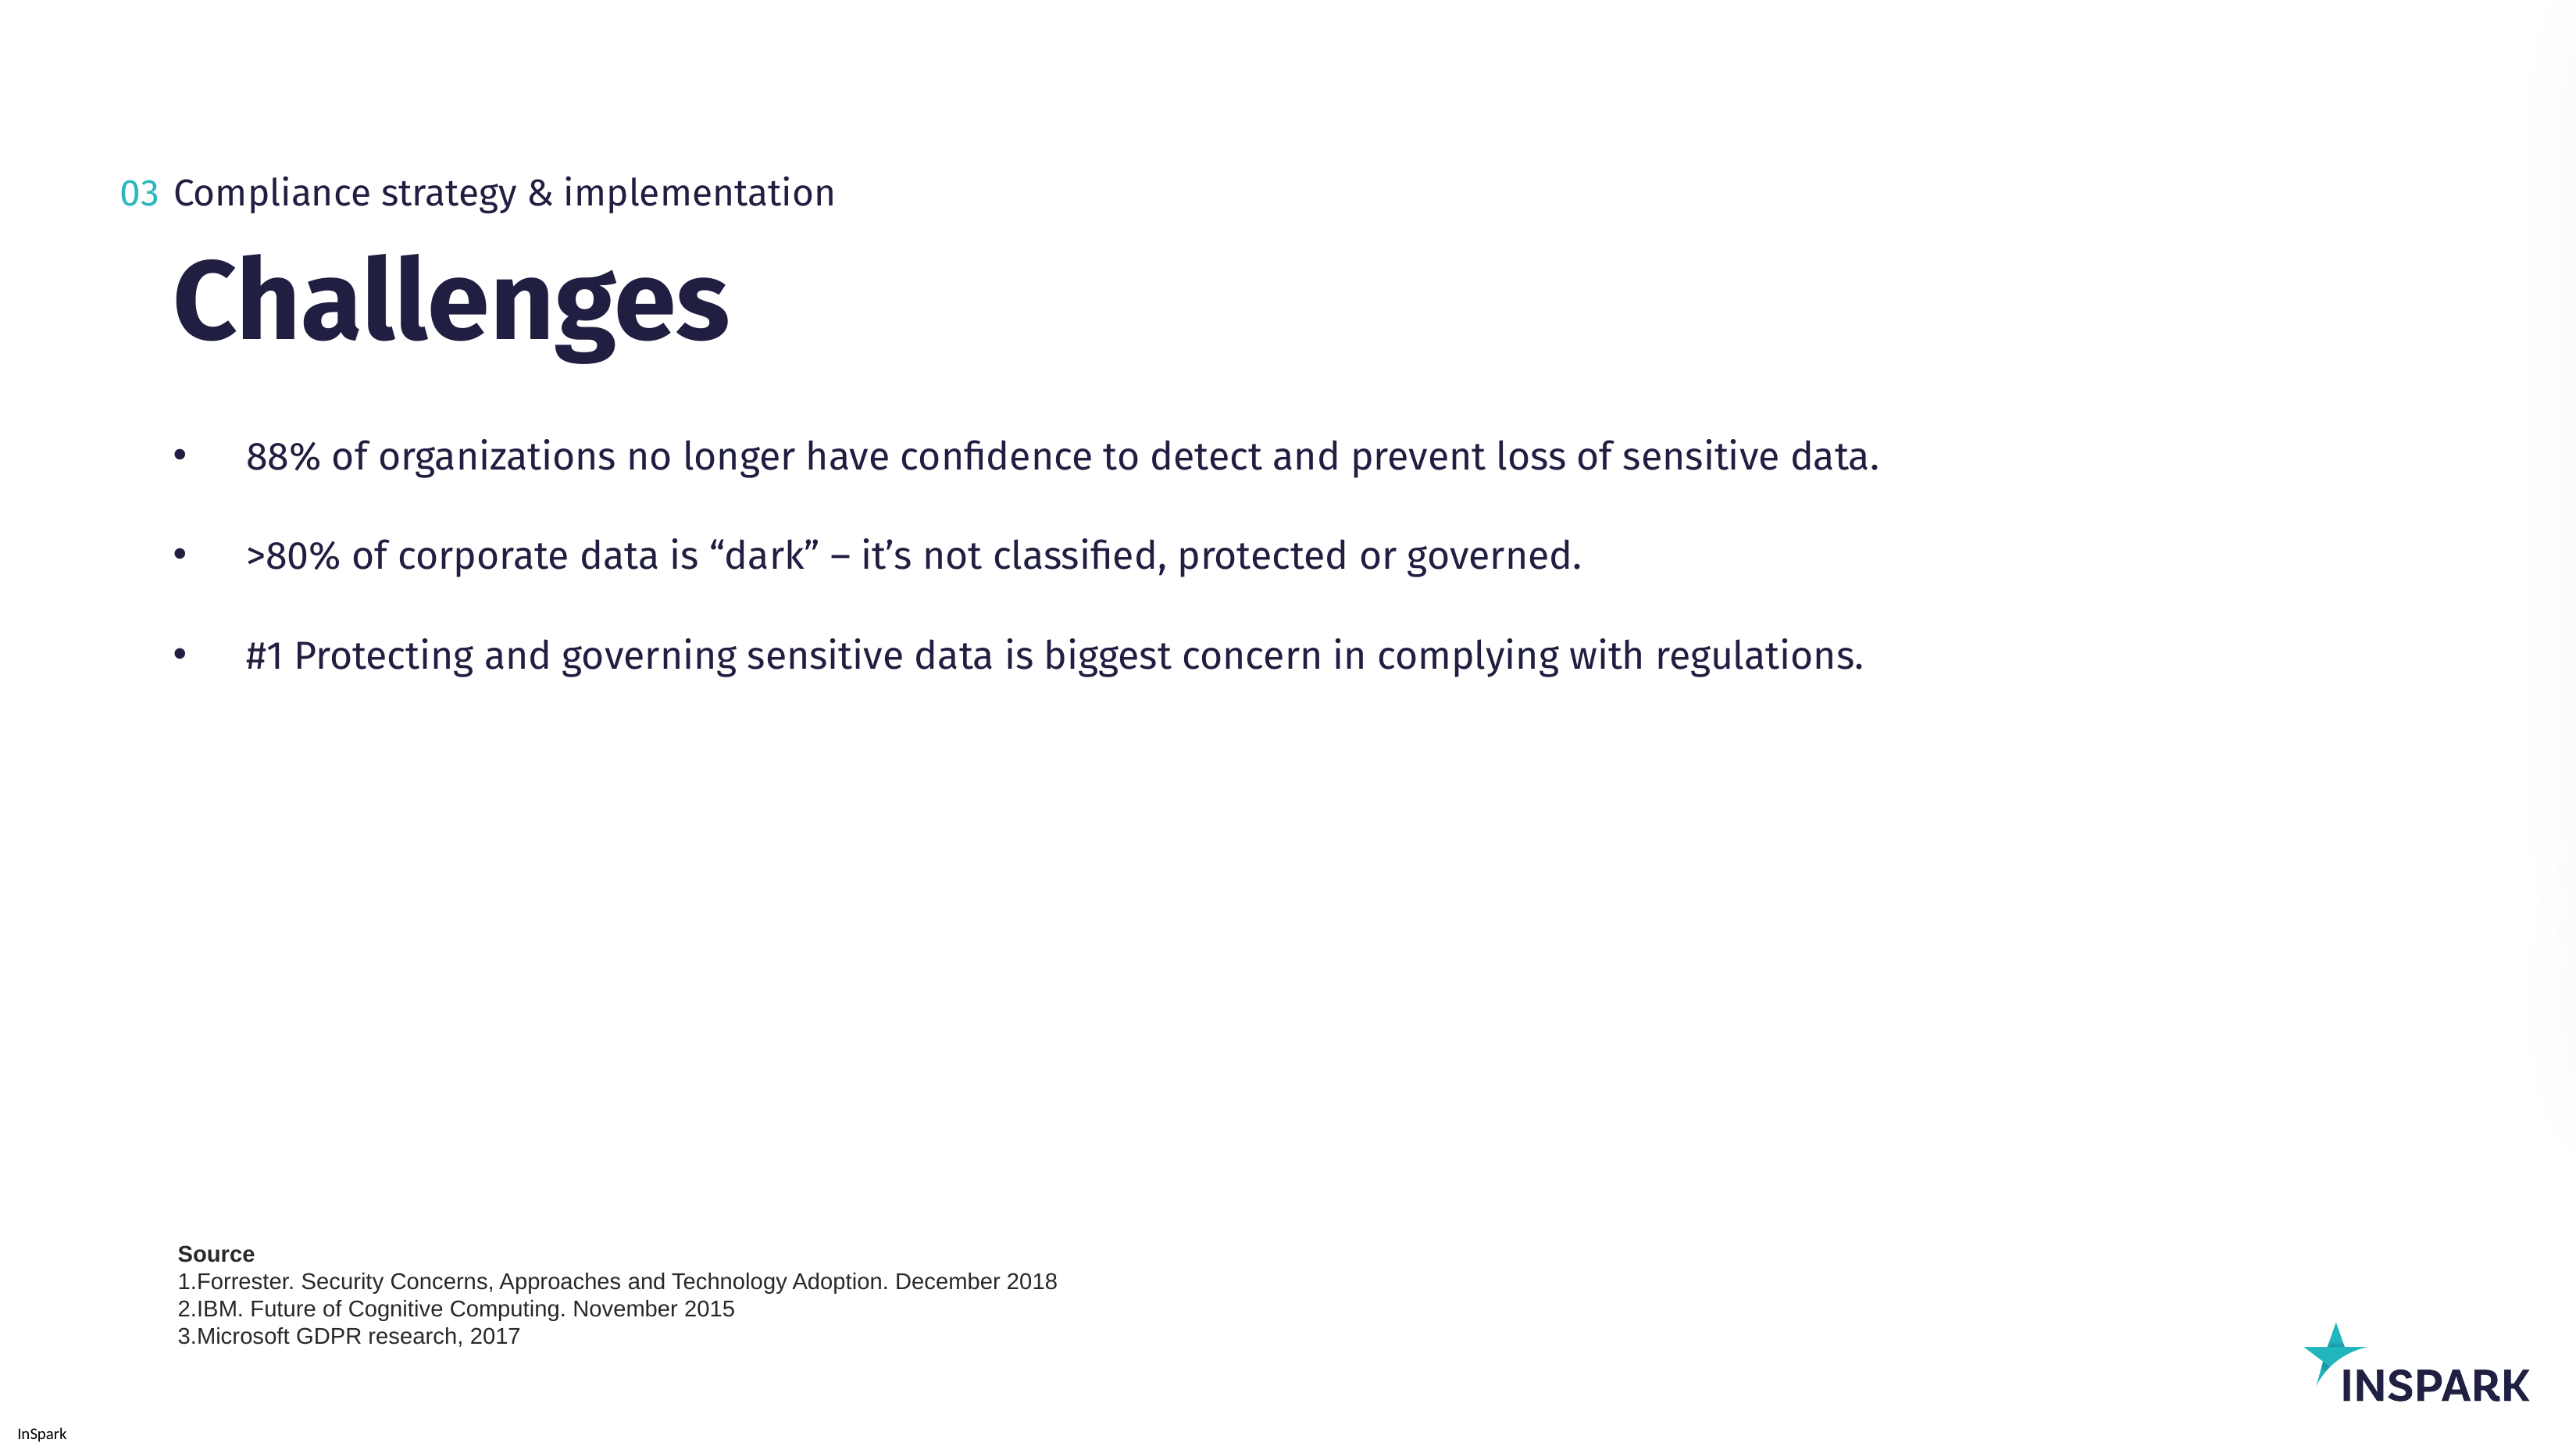

03
Compliance strategy & implementation

# Challenges
88% of organizations no longer have confidence to detect and prevent loss of sensitive data.
>80% of corporate data is “dark” – it’s not classified, protected or governed.
#1 Protecting and governing sensitive data is biggest concern in complying with regulations.

Source
Forrester. Security Concerns, Approaches and Technology Adoption. December 2018
IBM. Future of Cognitive Computing. November 2015
Microsoft GDPR research, 2017